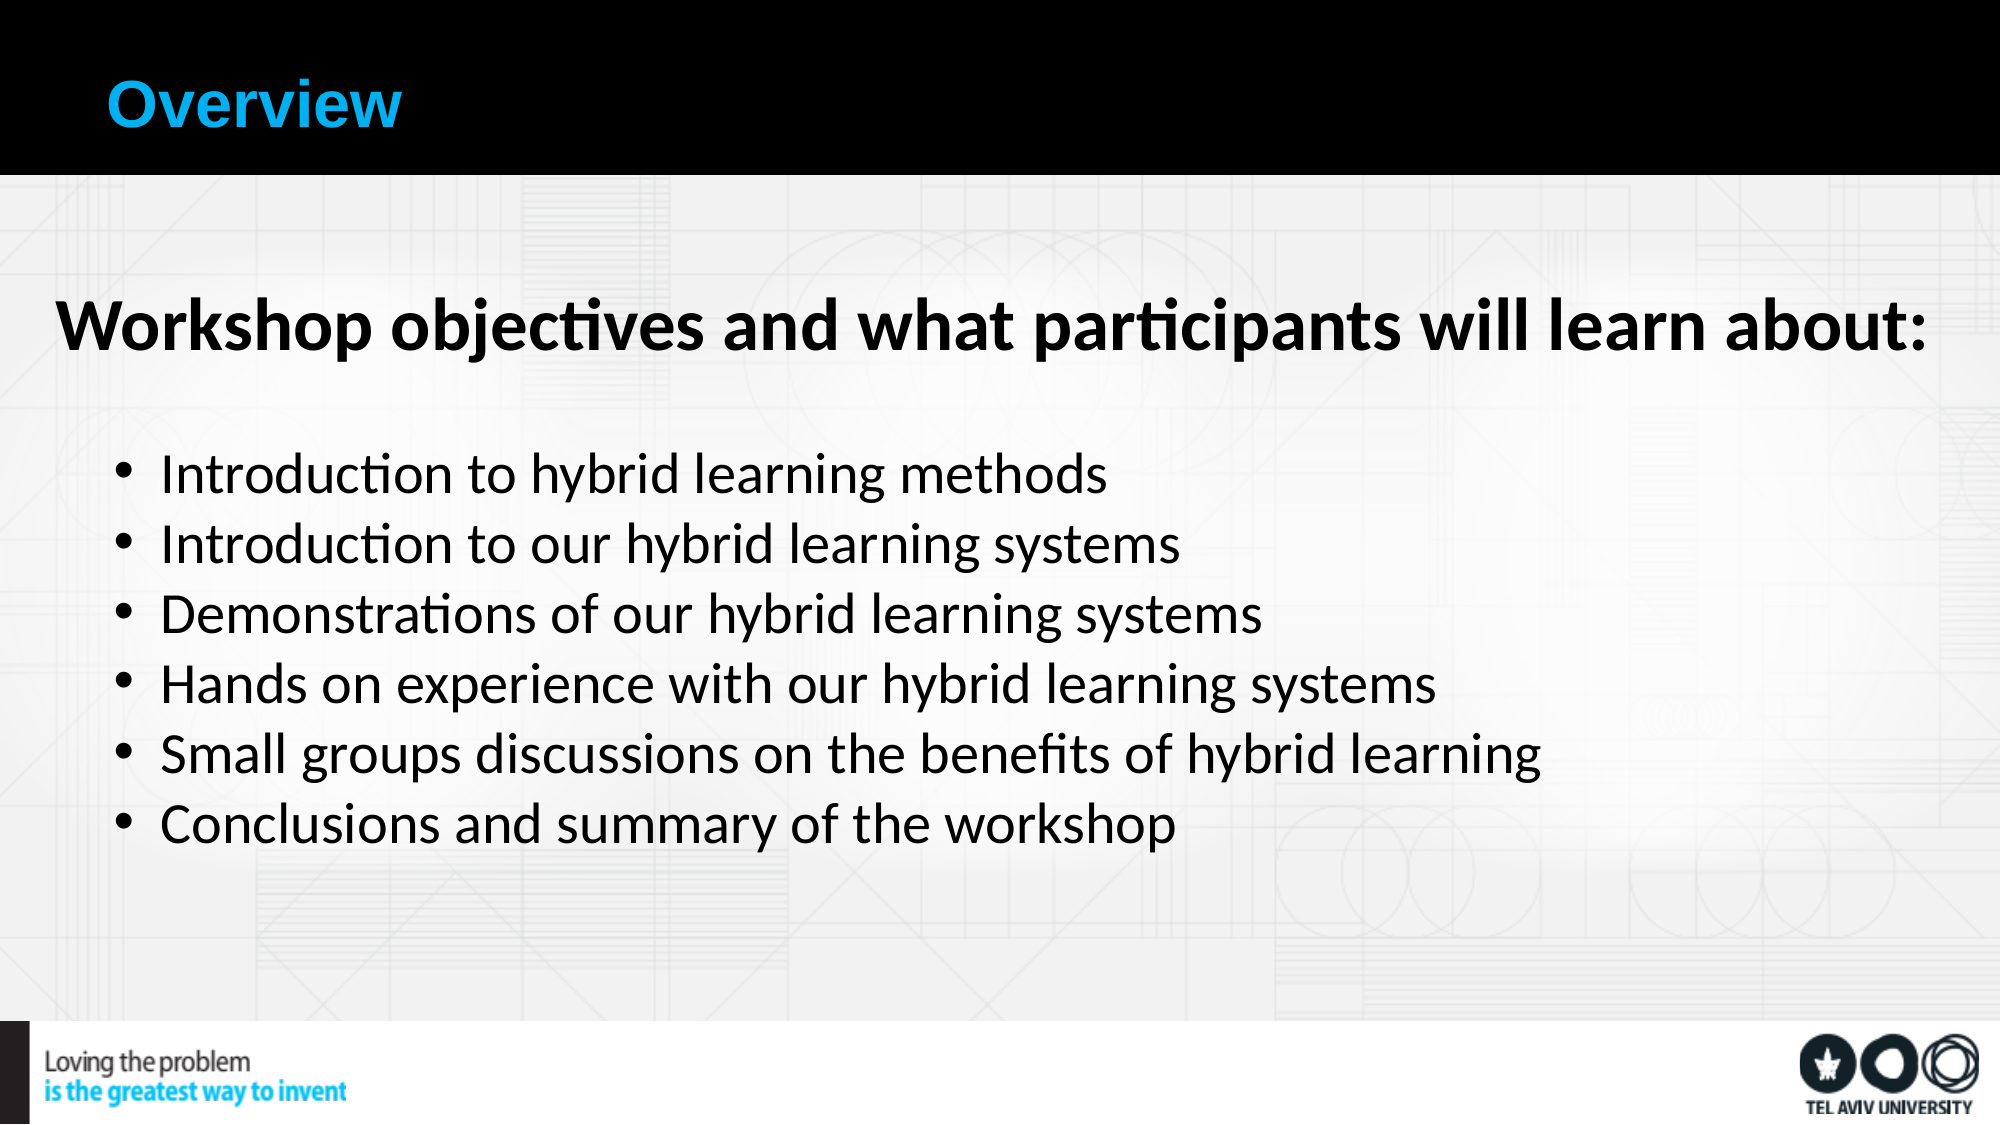

,
Overview

 Workshop objectives and what participants will learn about:

Introduction to hybrid learning methods
Introduction to our hybrid learning systems
Demonstrations of our hybrid learning systems
Hands on experience with our hybrid learning systems
Small groups discussions on the benefits of hybrid learning
Conclusions and summary of the workshop